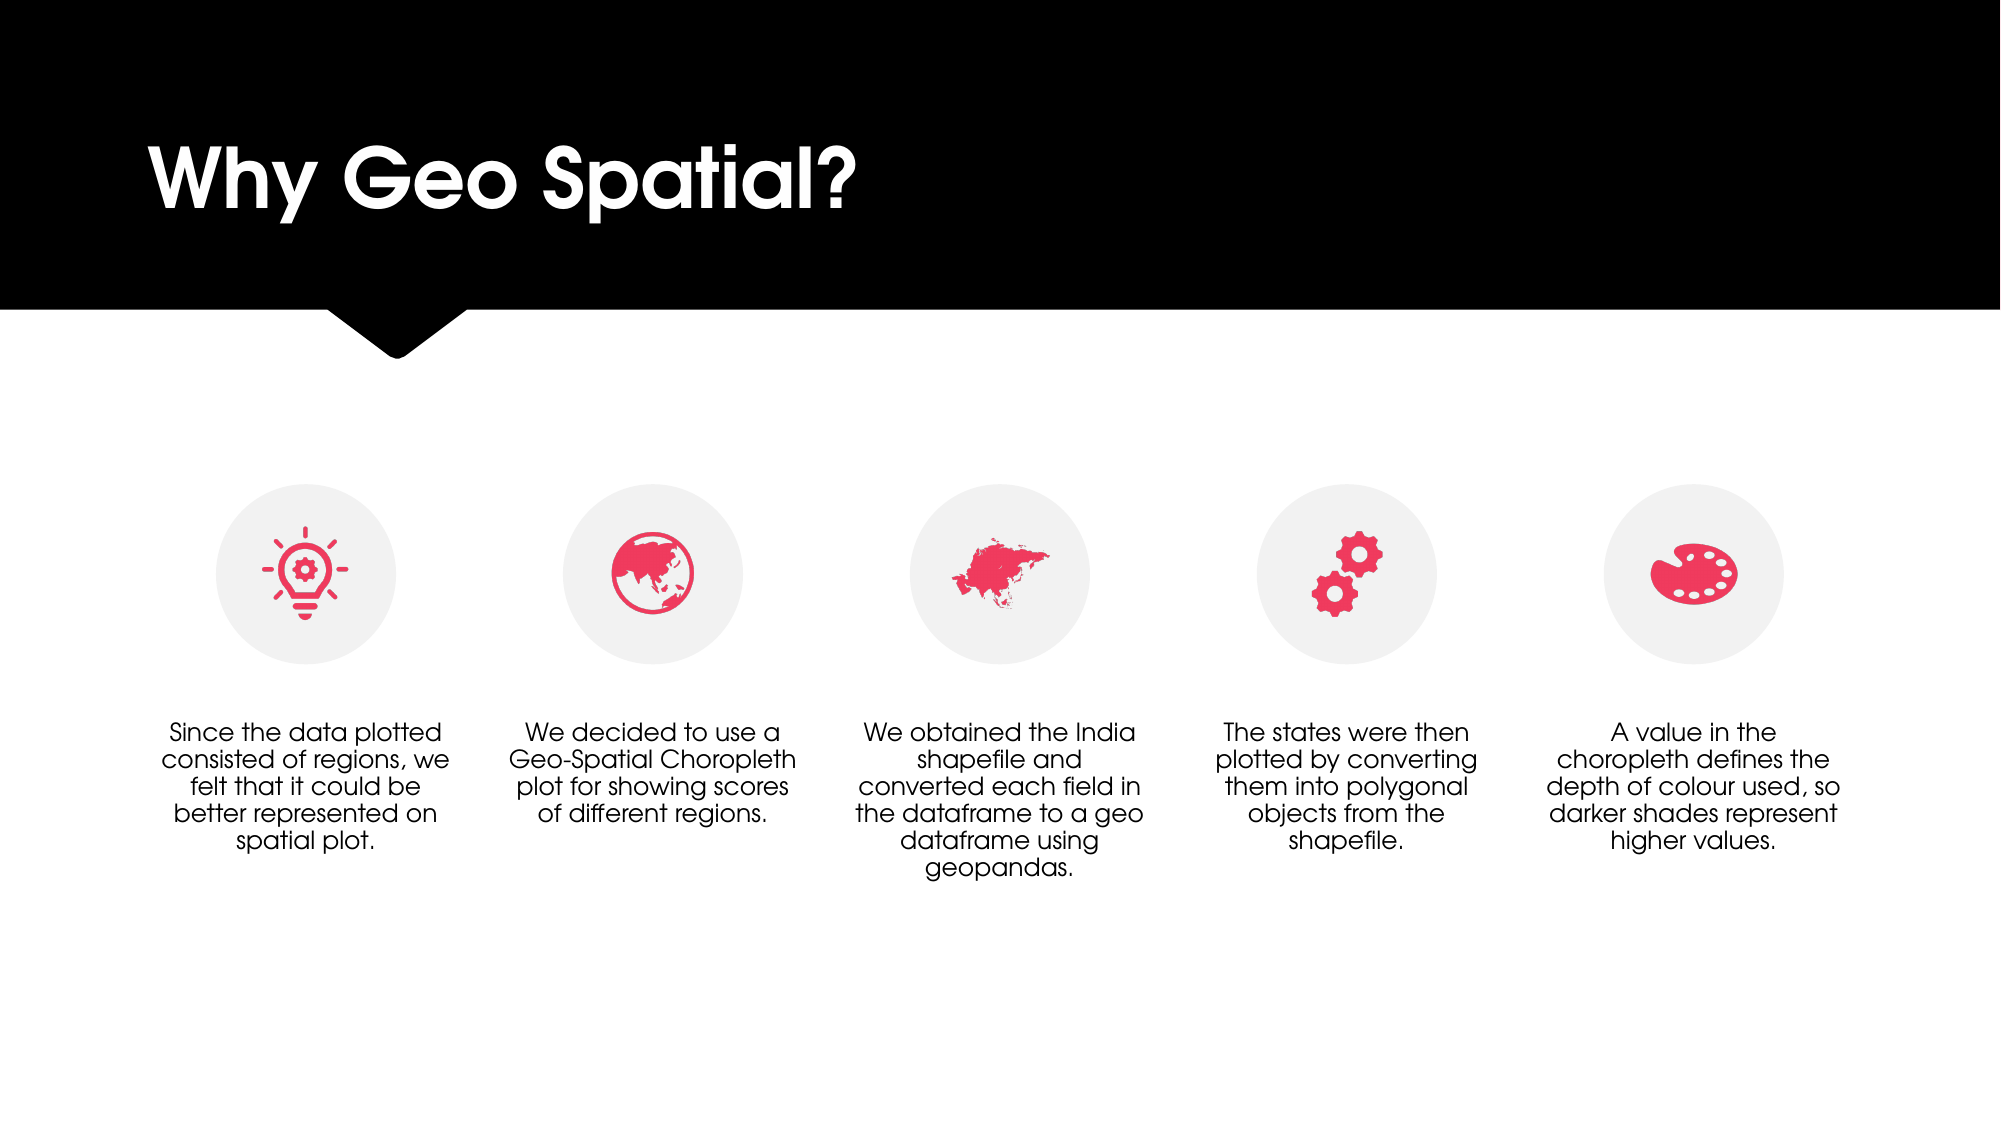

# Why Geo Spatial?
Since the data plotted consisted of regions, we felt that it could be better represented on spatial plot.
We decided to use a Geo-Spatial Choropleth plot for showing scores of different regions.
We obtained the India shapefile and converted each field in the dataframe to a geo dataframe using geopandas.
The states were then plotted by converting them into polygonal objects from the shapefile.
A value in the choropleth defines the depth of colour used, so darker shades represent higher values.